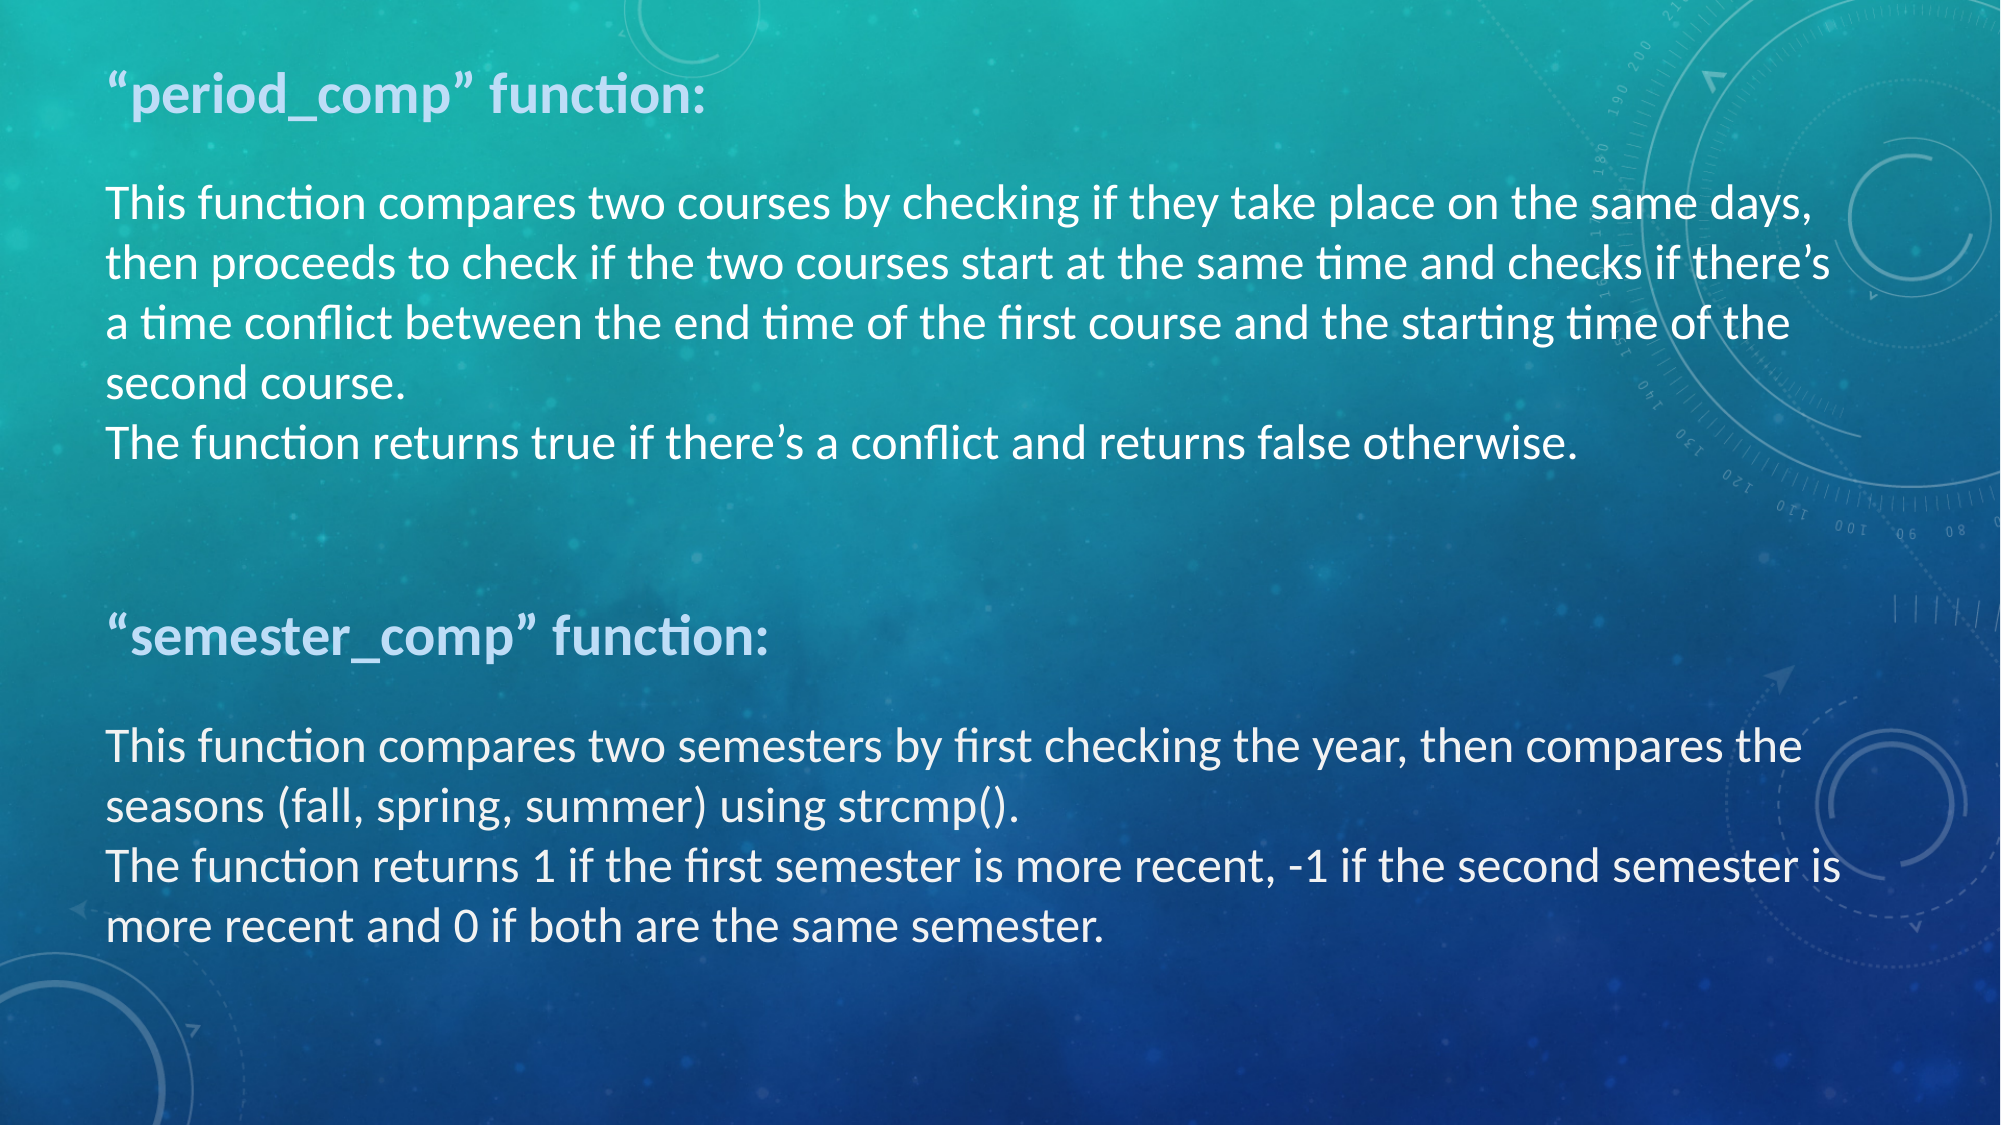

“period_comp” function:

This function compares two courses by checking if they take place on the same days, then proceeds to check if the two courses start at the same time and checks if there’s a time conflict between the end time of the first course and the starting time of the second course.
The function returns true if there’s a conflict and returns false otherwise.
“semester_comp” function:

This function compares two semesters by first checking the year, then compares the seasons (fall, spring, summer) using strcmp().
The function returns 1 if the first semester is more recent, -1 if the second semester is more recent and 0 if both are the same semester.